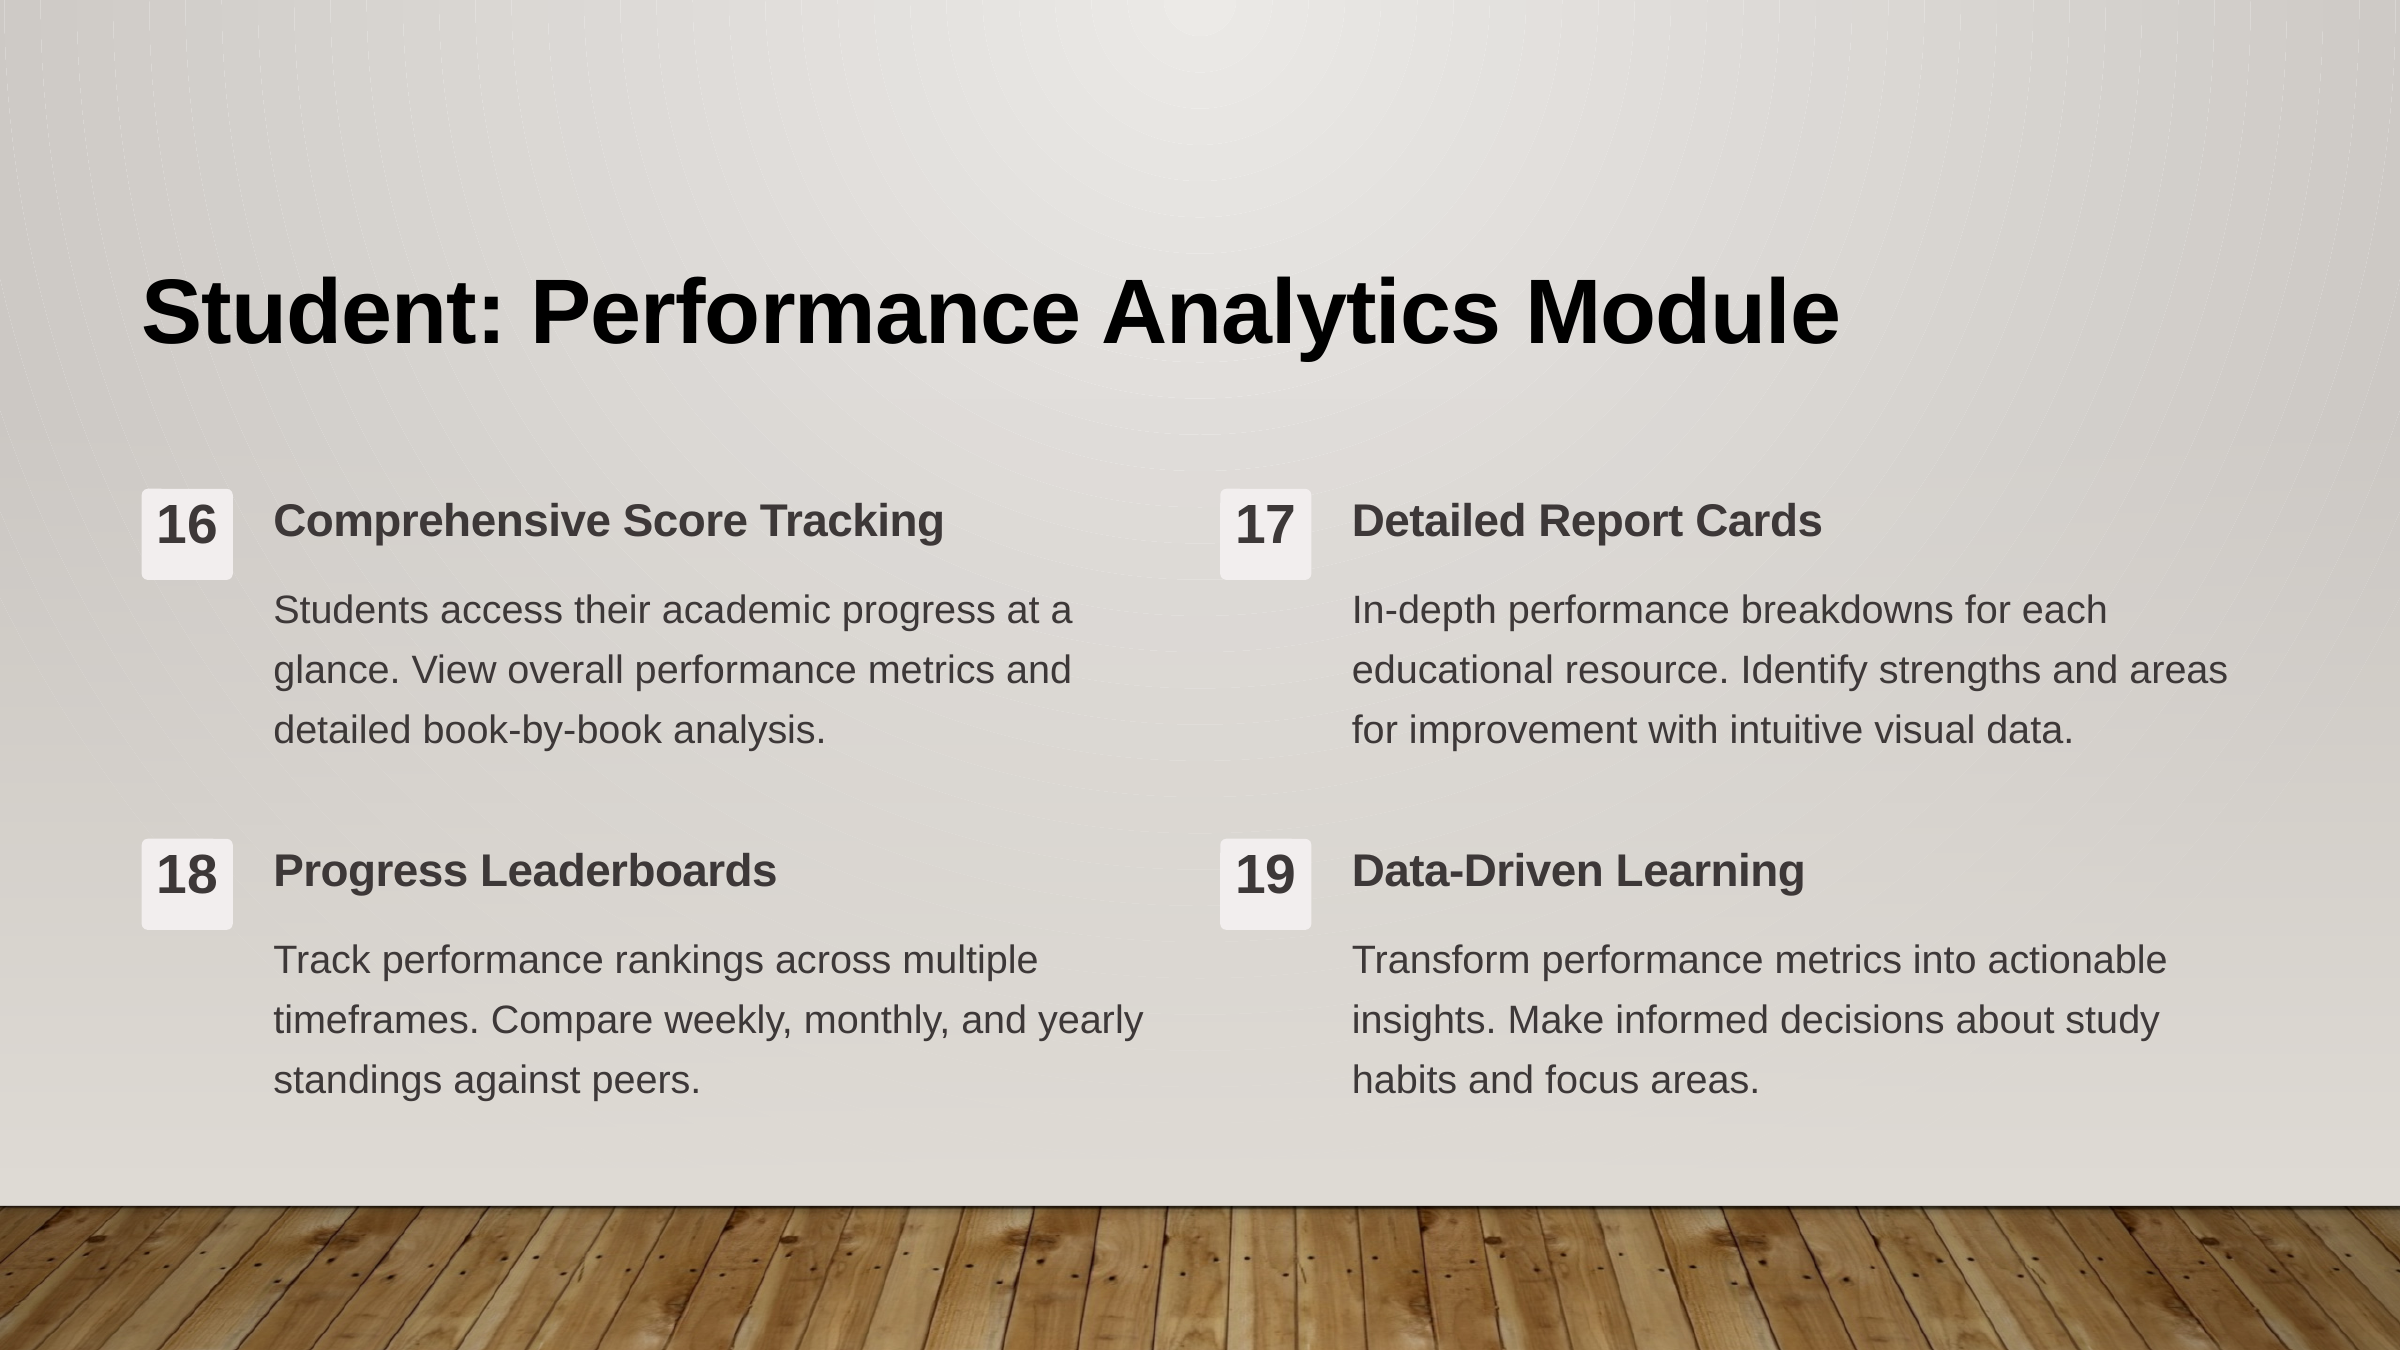

Student: Performance Analytics Module

Comprehensive Score Tracking

Detailed Report Cards
16
17
Students access their academic progress at a glance. View overall performance metrics and detailed book-by-book analysis.
In-depth performance breakdowns for each educational resource. Identify strengths and areas for improvement with intuitive visual data.

Progress Leaderboards

Data-Driven Learning
18
19
Track performance rankings across multiple timeframes. Compare weekly, monthly, and yearly standings against peers.
Transform performance metrics into actionable insights. Make informed decisions about study habits and focus areas.